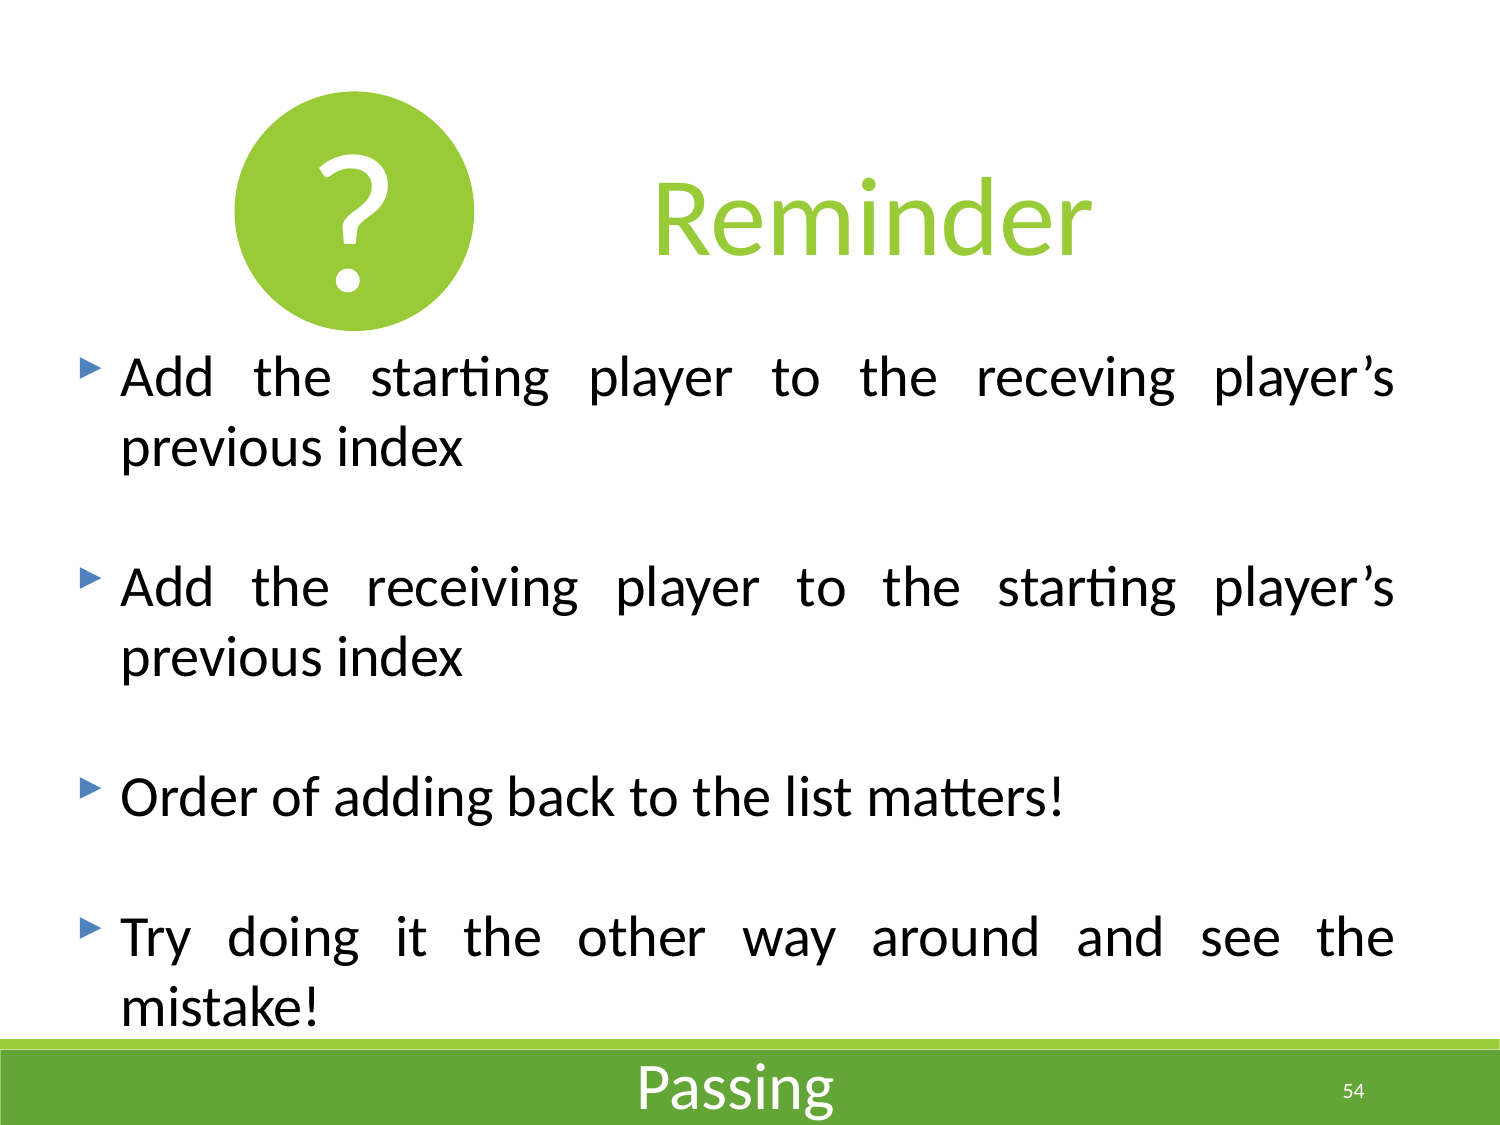

?
Reminder
Add the starting player to the receving player’s previous index

Add the receiving player to the starting player’s previous index

Order of adding back to the list matters!

Try doing it the other way around and see the mistake!
Passing
54